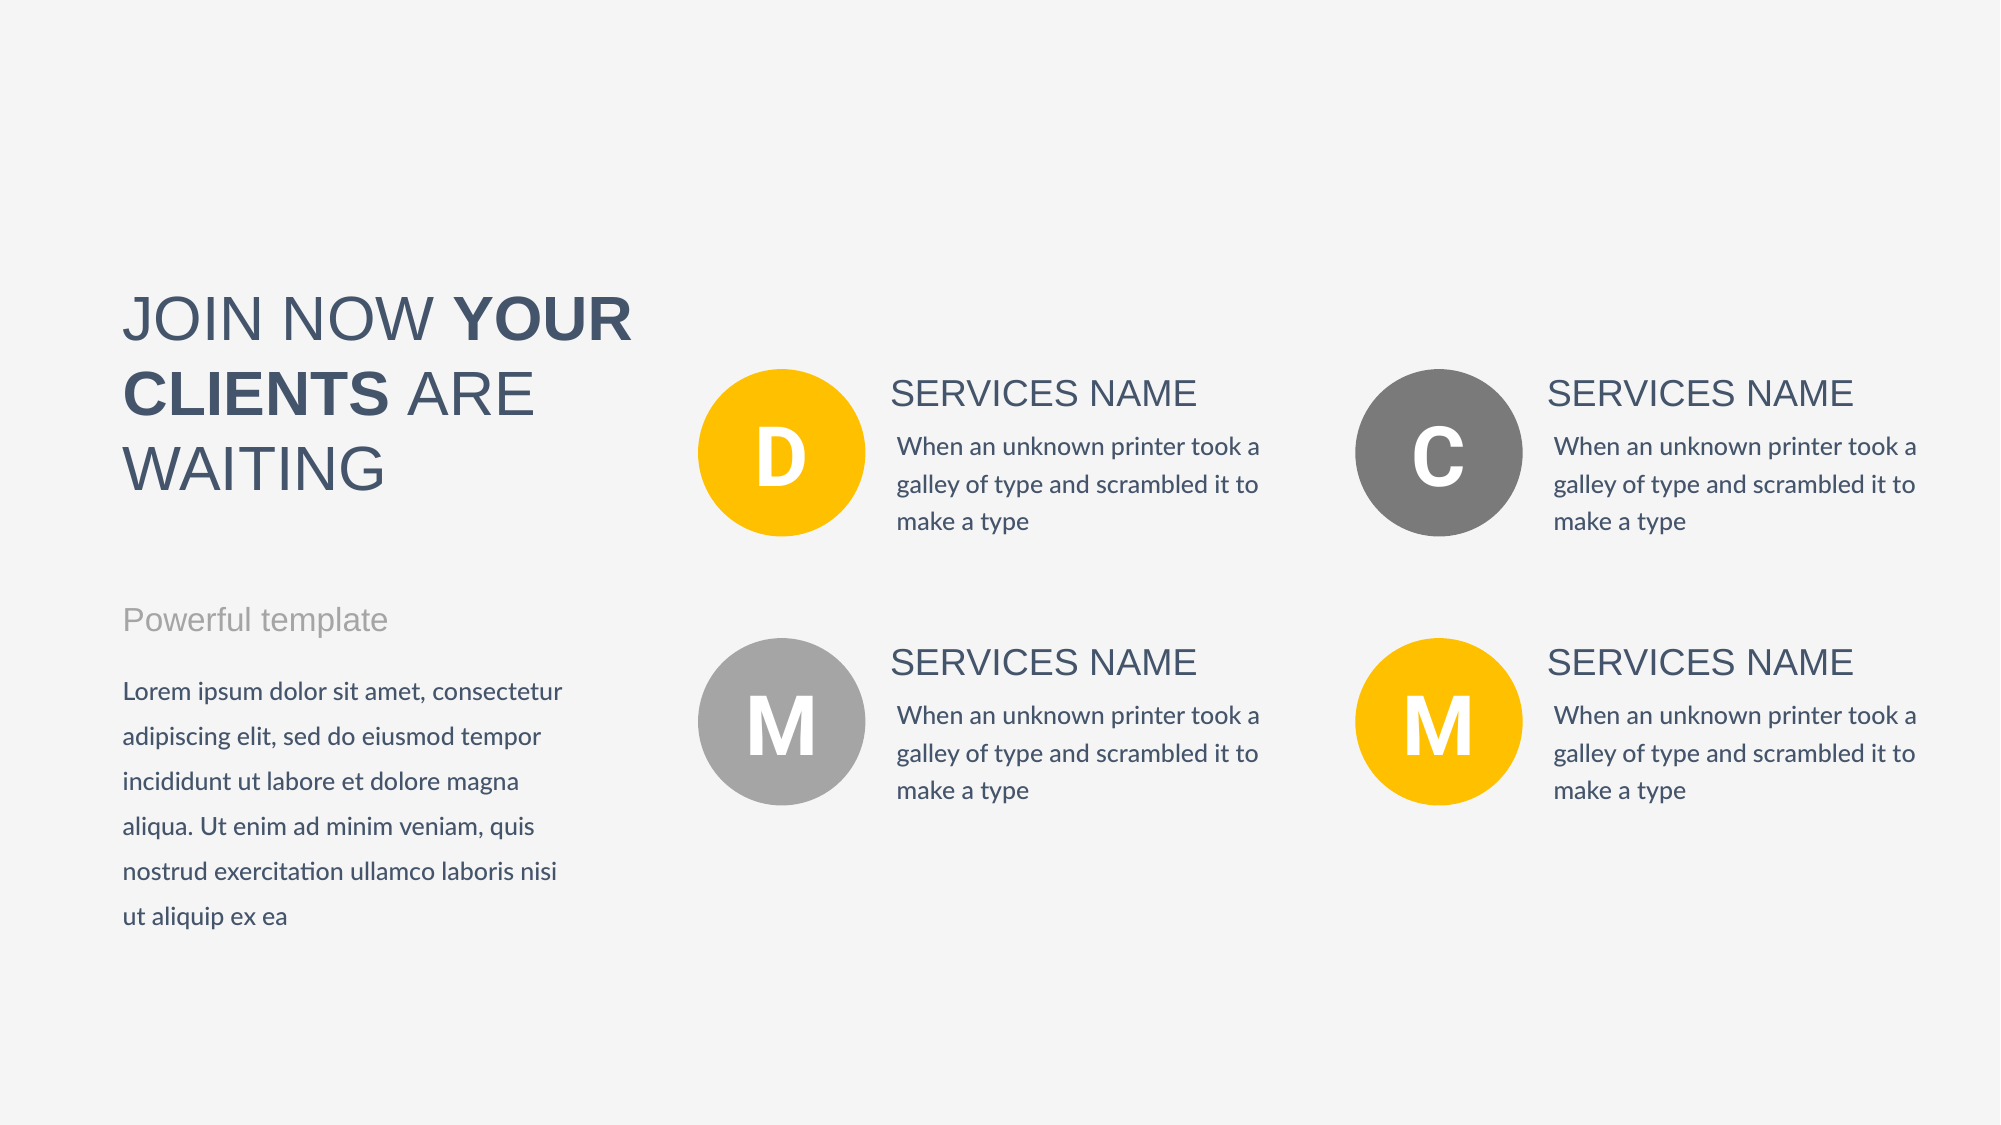

JOIN NOW YOUR CLIENTS ARE WAITING
D
SERVICES NAME
C
SERVICES NAME
When an unknown printer took a galley of type and scrambled it to make a type
When an unknown printer took a galley of type and scrambled it to make a type
Powerful template
M
SERVICES NAME
M
SERVICES NAME
Lorem ipsum dolor sit amet, consectetur adipiscing elit, sed do eiusmod tempor incididunt ut labore et dolore magna aliqua. Ut enim ad minim veniam, quis nostrud exercitation ullamco laboris nisi ut aliquip ex ea
When an unknown printer took a galley of type and scrambled it to make a type
When an unknown printer took a galley of type and scrambled it to make a type